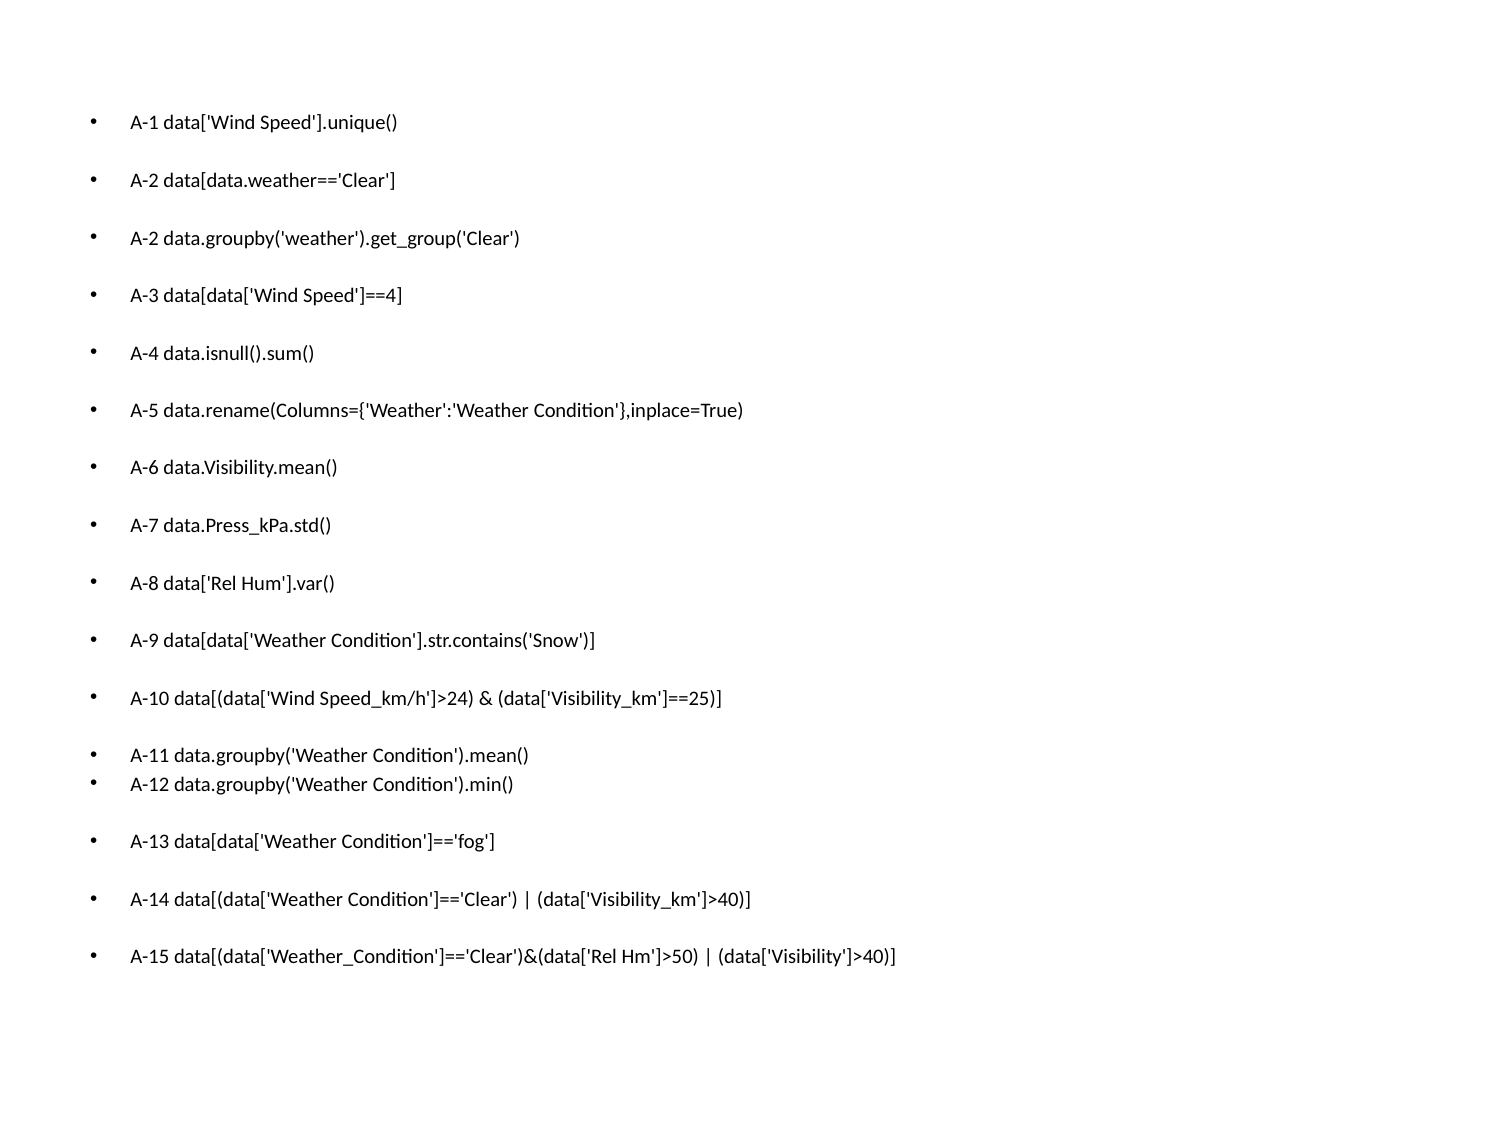

A-1 data['Wind Speed'].unique()

A-2 data[data.weather=='Clear']

A-2 data.groupby('weather').get_group('Clear')

A-3 data[data['Wind Speed']==4]

A-4 data.isnull().sum()

A-5 data.rename(Columns={'Weather':'Weather Condition'},inplace=True)

A-6 data.Visibility.mean()

A-7 data.Press_kPa.std()

A-8 data['Rel Hum'].var()

A-9 data[data['Weather Condition'].str.contains('Snow')]

A-10 data[(data['Wind Speed_km/h']>24) & (data['Visibility_km']==25)]

A-11 data.groupby('Weather Condition').mean()
A-12 data.groupby('Weather Condition').min()

A-13 data[data['Weather Condition']=='fog']

A-14 data[(data['Weather Condition']=='Clear') | (data['Visibility_km']>40)]

A-15 data[(data['Weather_Condition']=='Clear')&(data['Rel Hm']>50) | (data['Visibility']>40)]